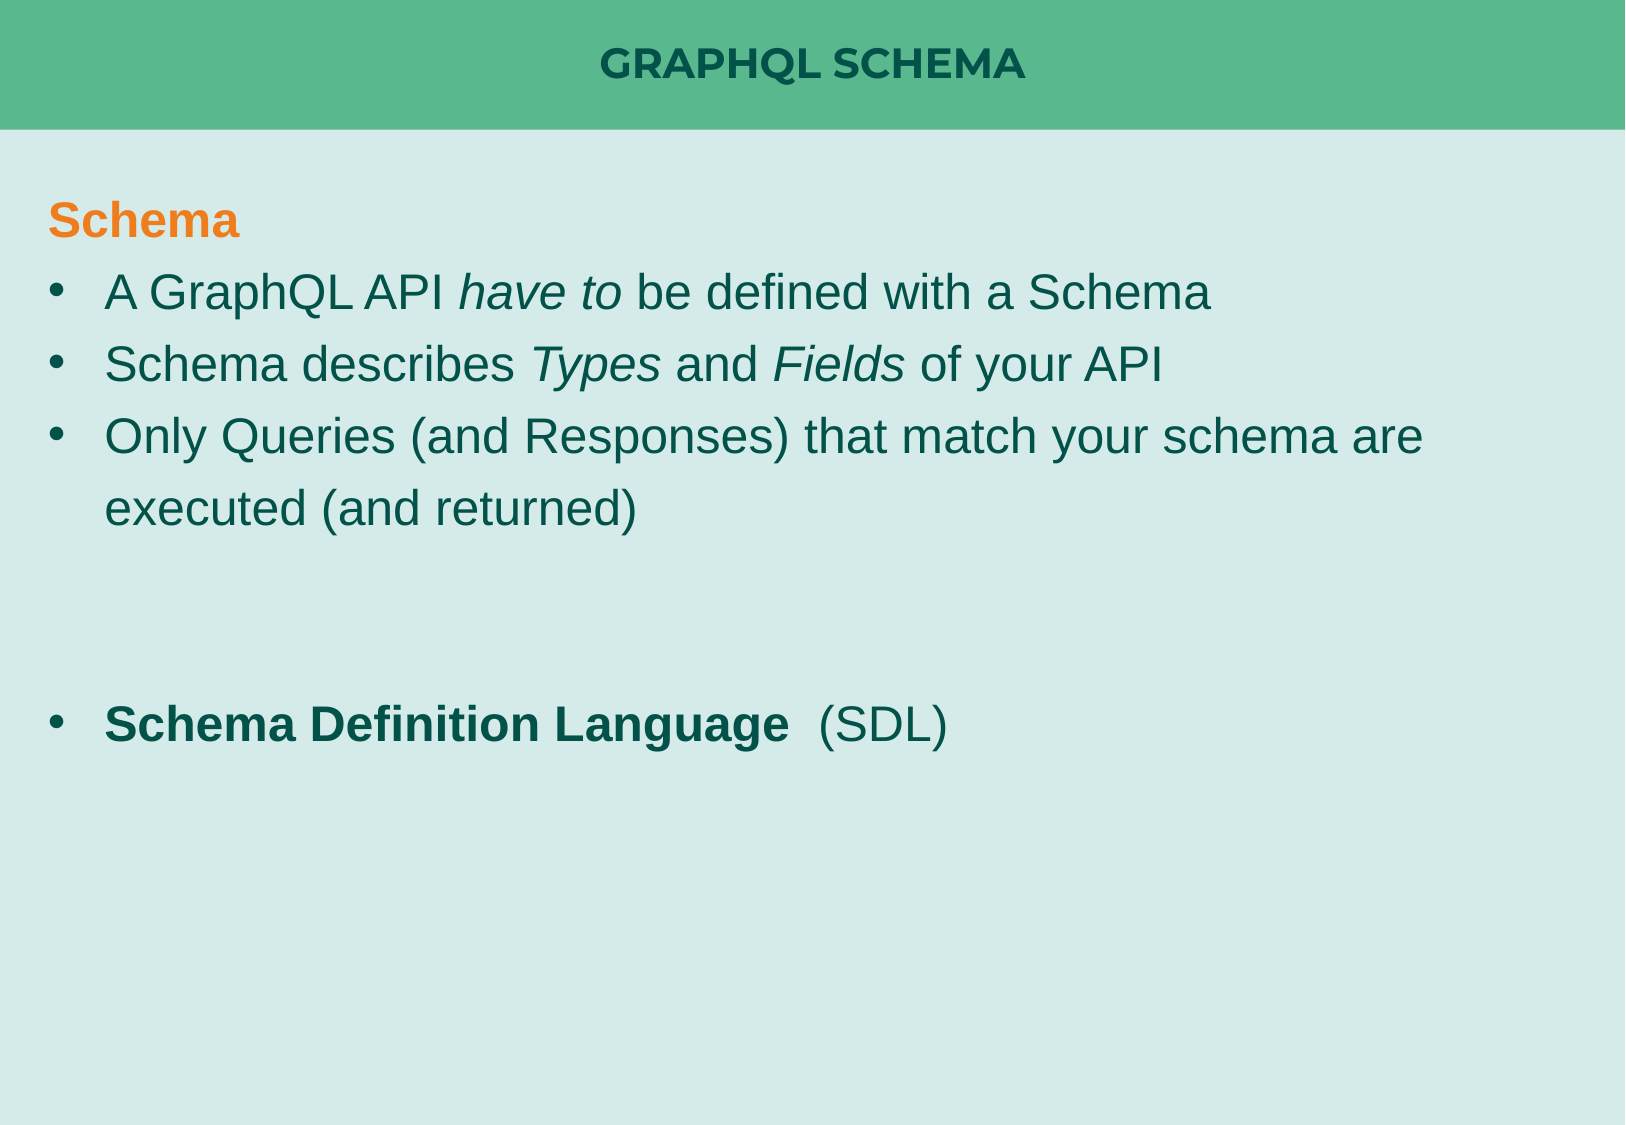

# GraphQL Schema
Schema
A GraphQL API have to be defined with a Schema
Schema describes Types and Fields of your API
Only Queries (and Responses) that match your schema are executed (and returned)

Schema Definition Language  (SDL)